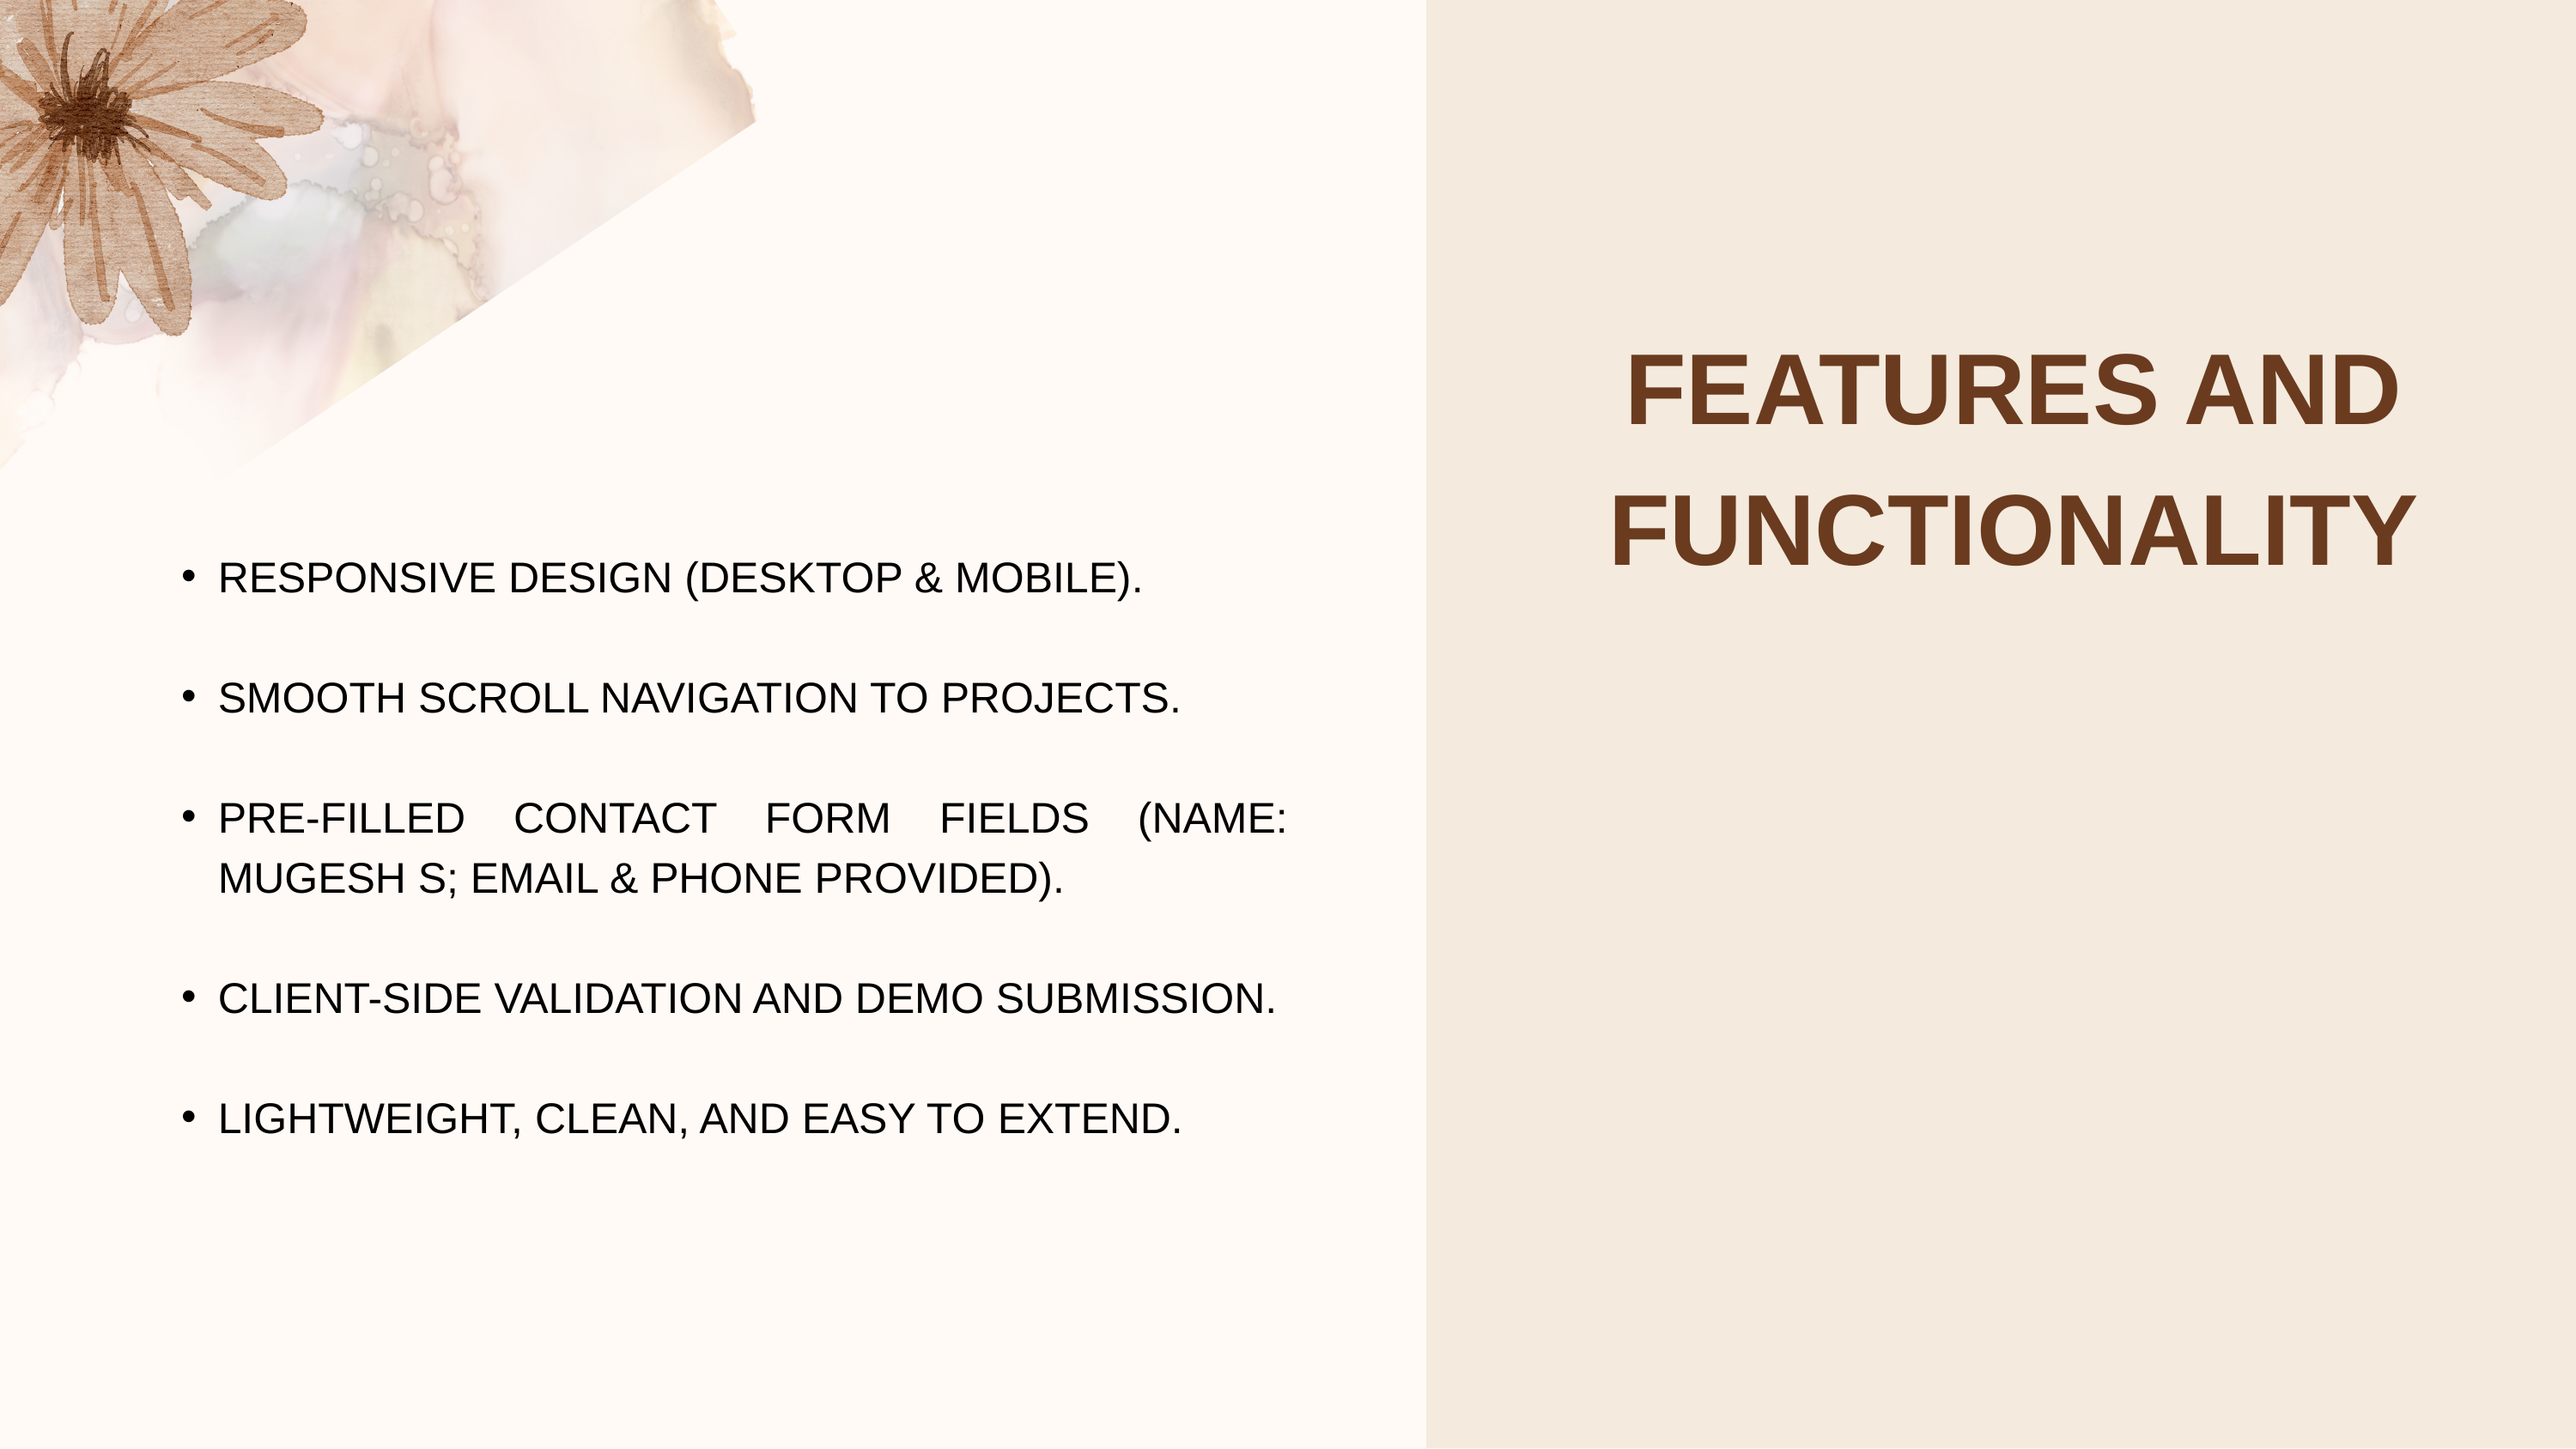

FEATURES AND FUNCTIONALITY
RESPONSIVE DESIGN (DESKTOP & MOBILE).

SMOOTH SCROLL NAVIGATION TO PROJECTS.

PRE-FILLED CONTACT FORM FIELDS (NAME: MUGESH S; EMAIL & PHONE PROVIDED).

CLIENT-SIDE VALIDATION AND DEMO SUBMISSION.

LIGHTWEIGHT, CLEAN, AND EASY TO EXTEND.